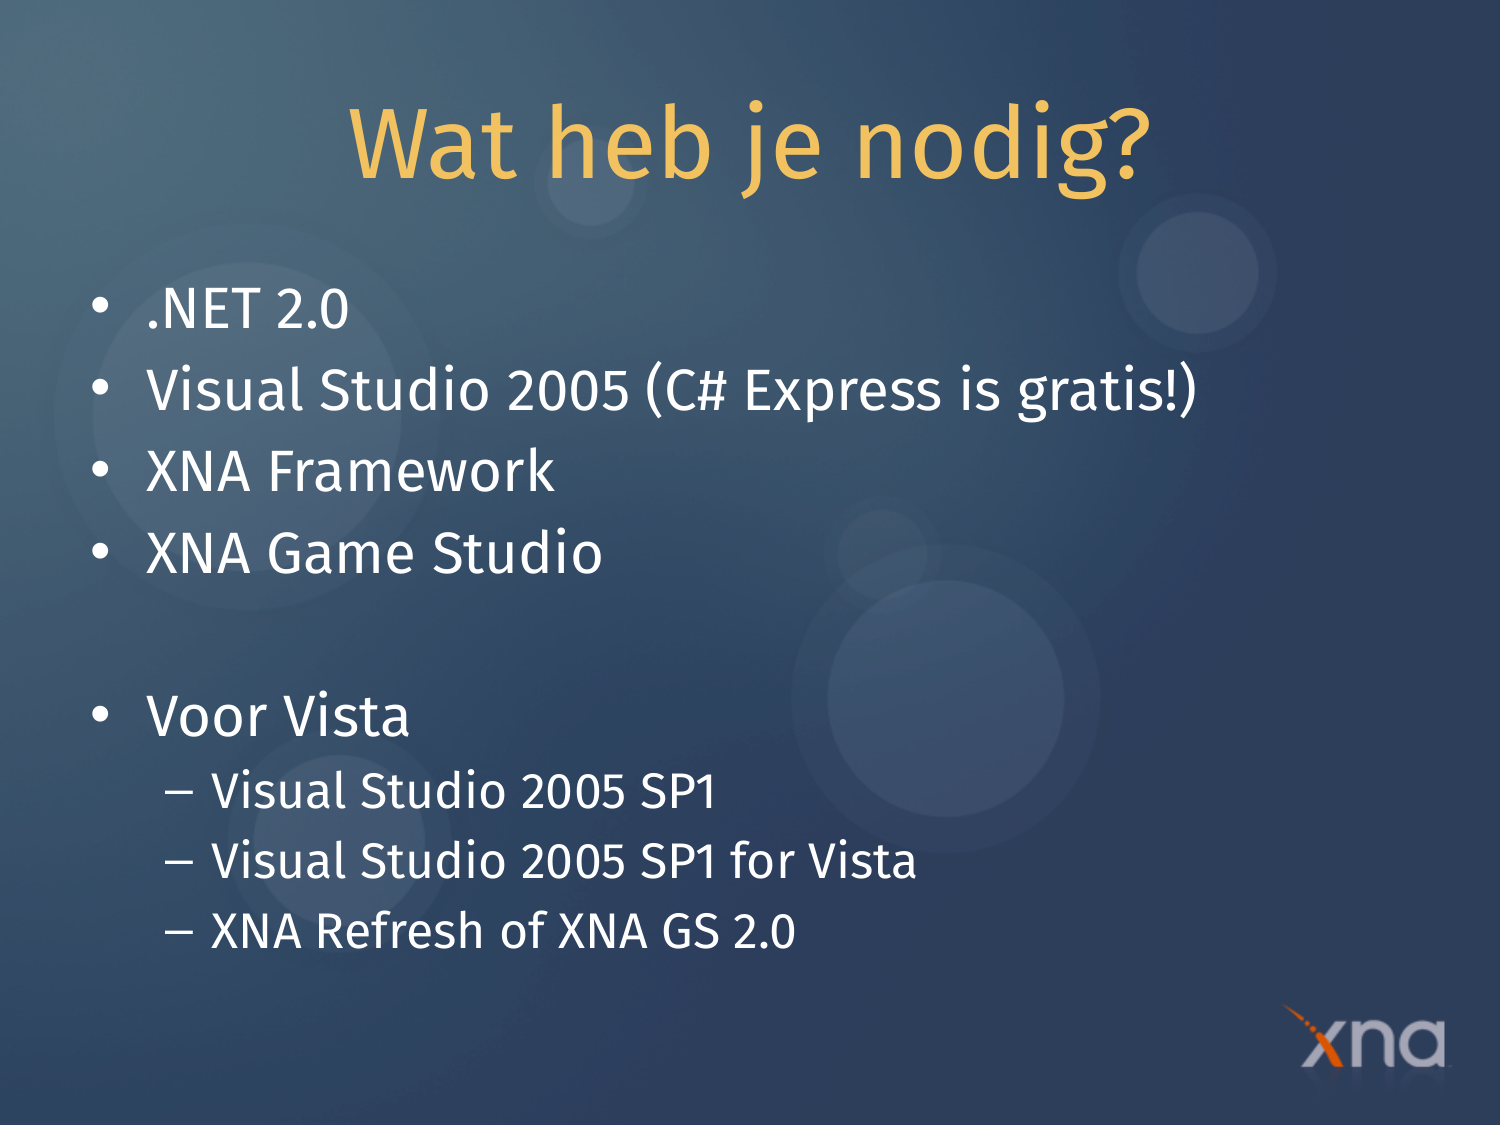

# Wat heb je nodig?
.NET 2.0
Visual Studio 2005 (C# Express is gratis!)
XNA Framework
XNA Game Studio

Voor Vista
Visual Studio 2005 SP1
Visual Studio 2005 SP1 for Vista
XNA Refresh of XNA GS 2.0